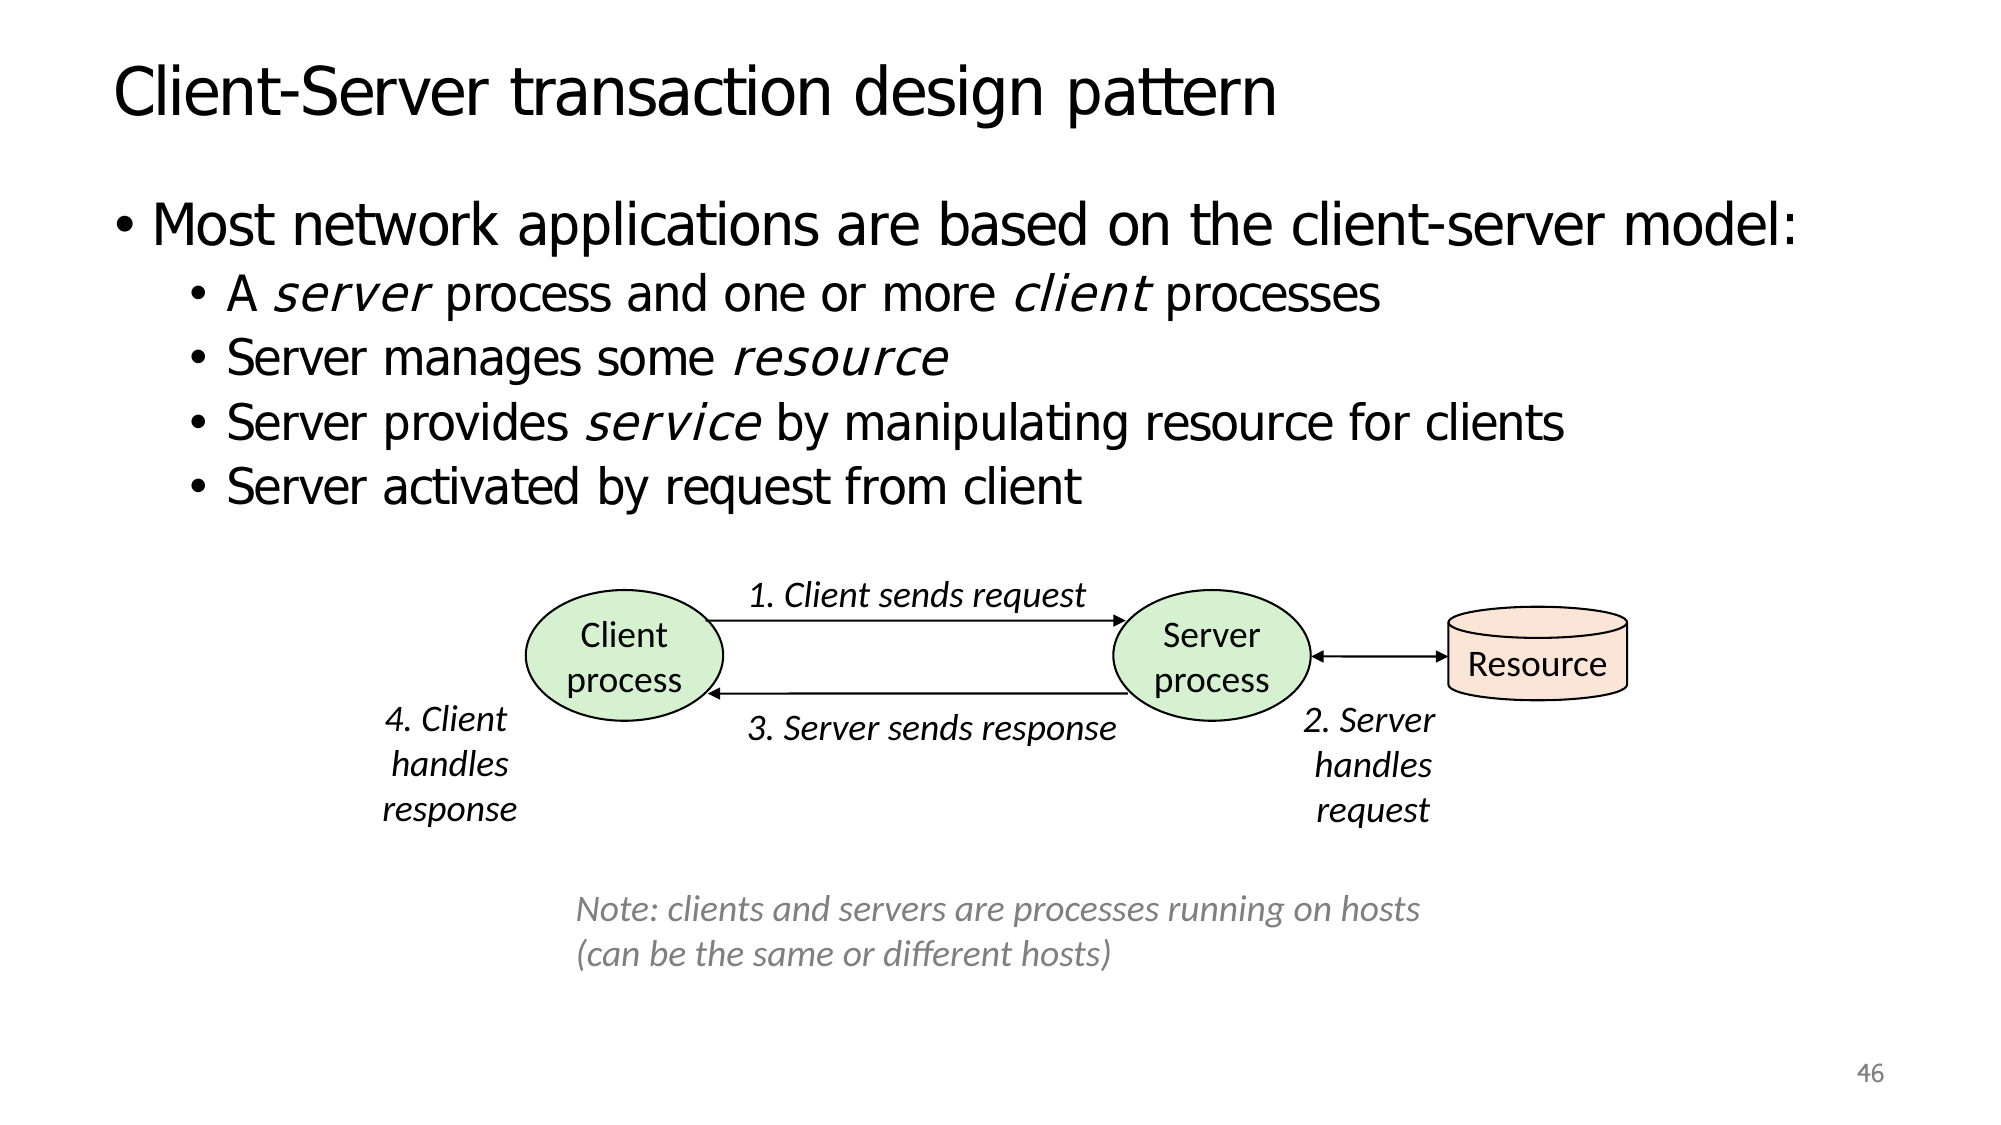

# Client-Server transaction design pattern
Most network applications are based on the client-server model:
A server process and one or more client processes
Server manages some resource
Server provides service by manipulating resource for clients
Server activated by request from client

1. Client sends request

Client
process
Server
process
Resource

2. Server
handles
request
4. Client
handles
response

3. Server sends response
Note: clients and servers are processes running on hosts
(can be the same or different hosts)
46